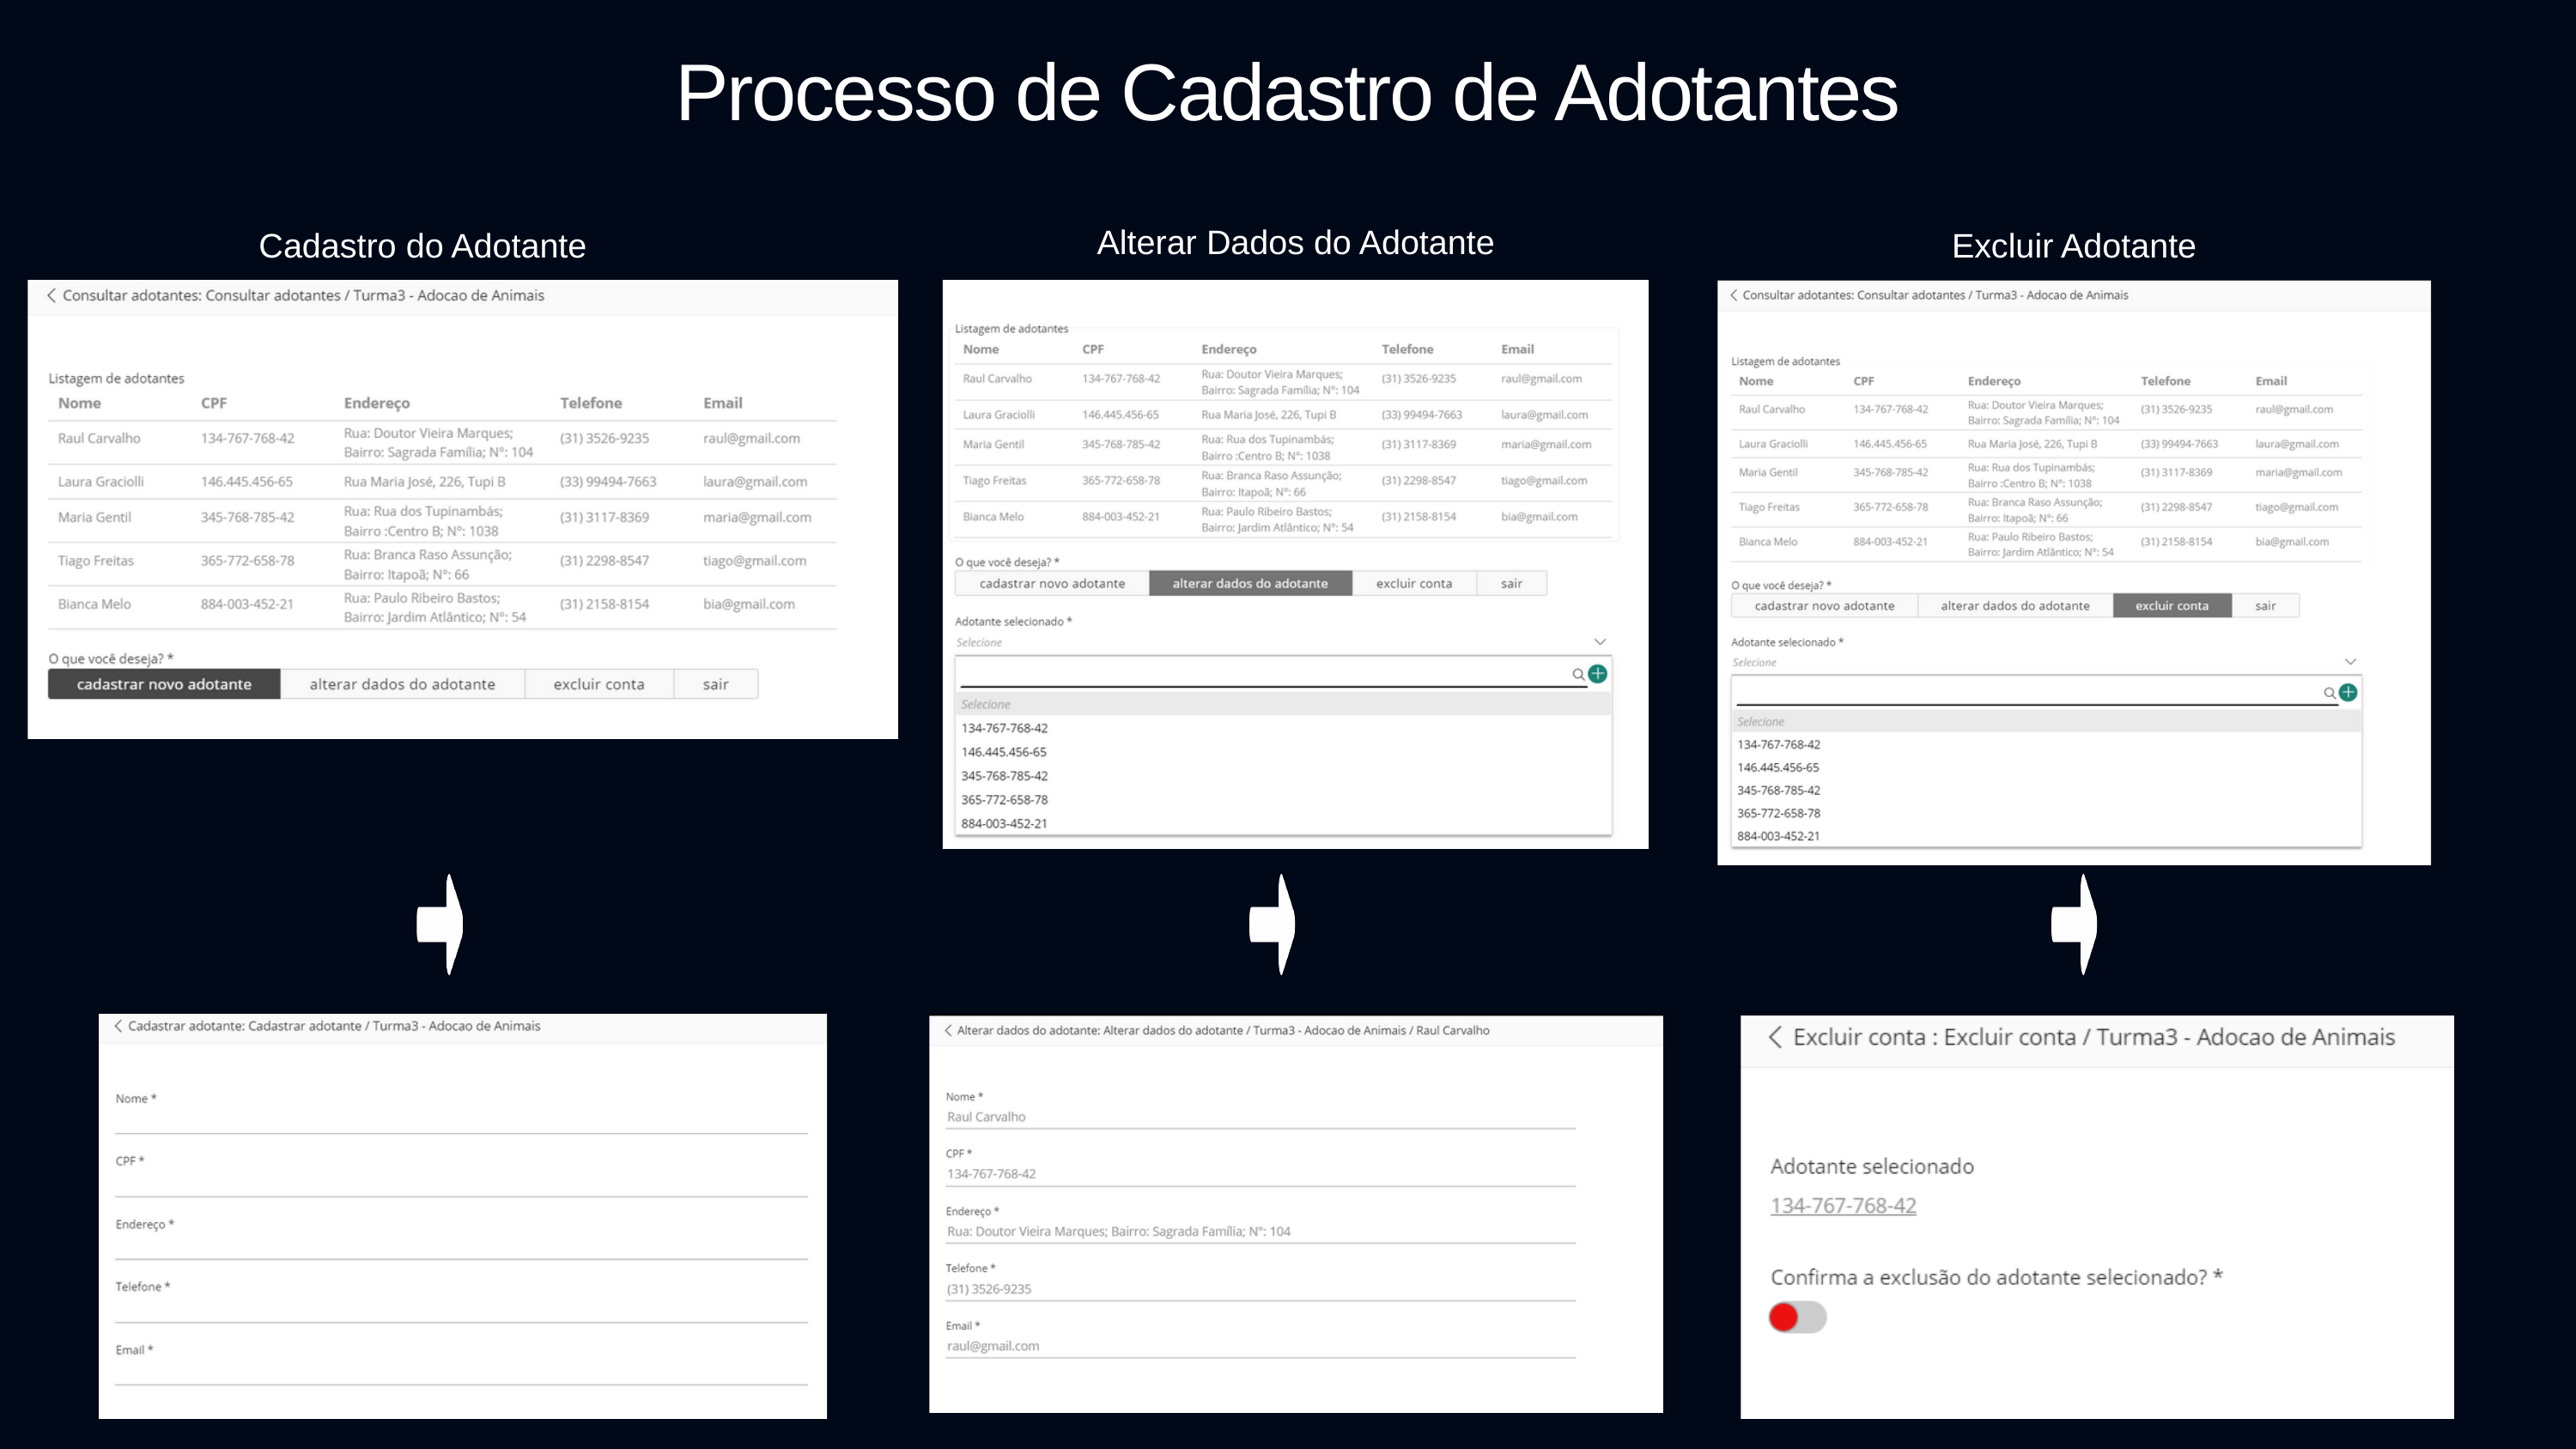

Processo de Cadastro de Adotantes
Alterar Dados do Adotante
Cadastro do Adotante
Excluir Adotante